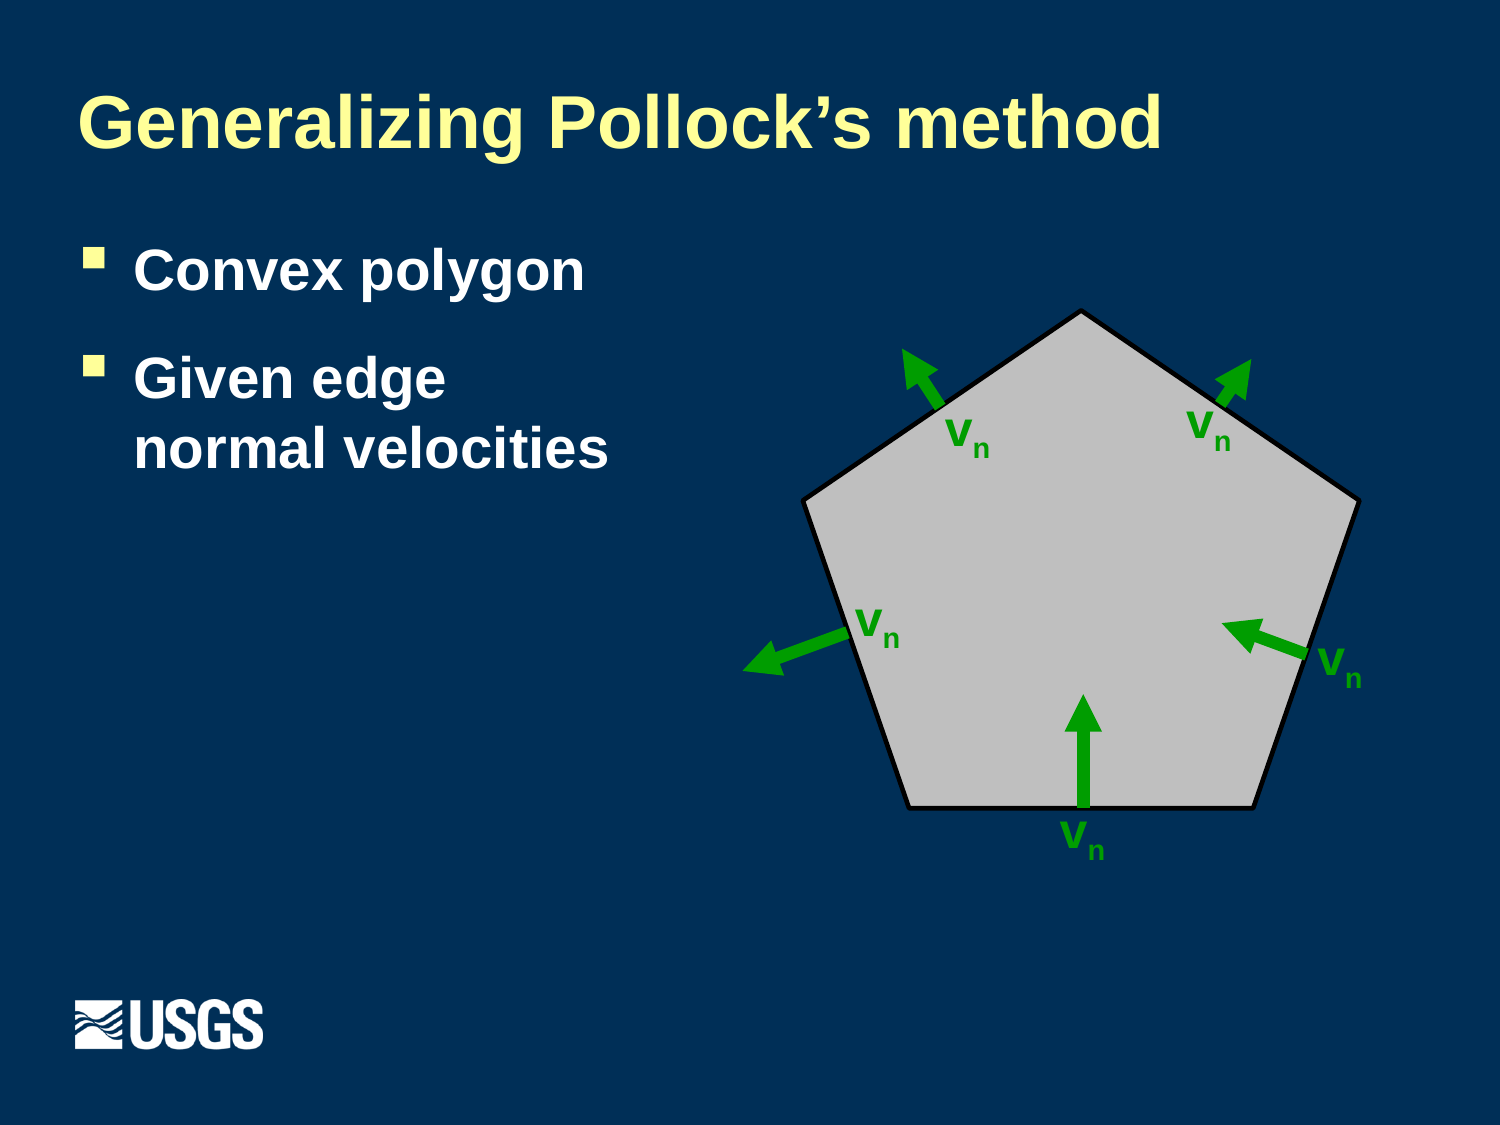

# Generalizing Pollock’s method
Convex polygon
Given edge normal velocities

vn
vn
vn
vn
vn